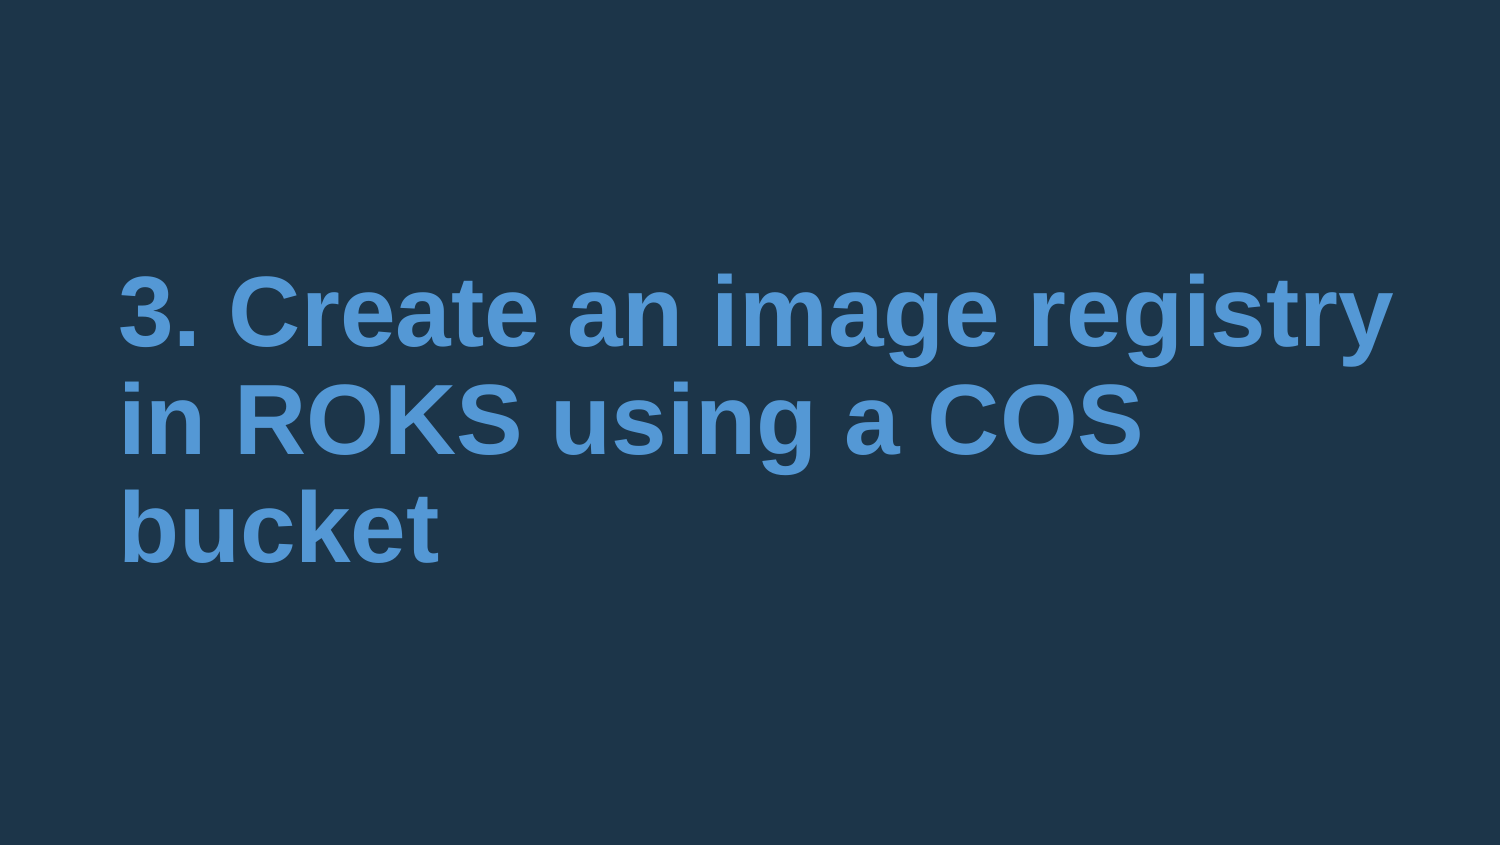

3. Create an image registry in ROKS using a COS bucket